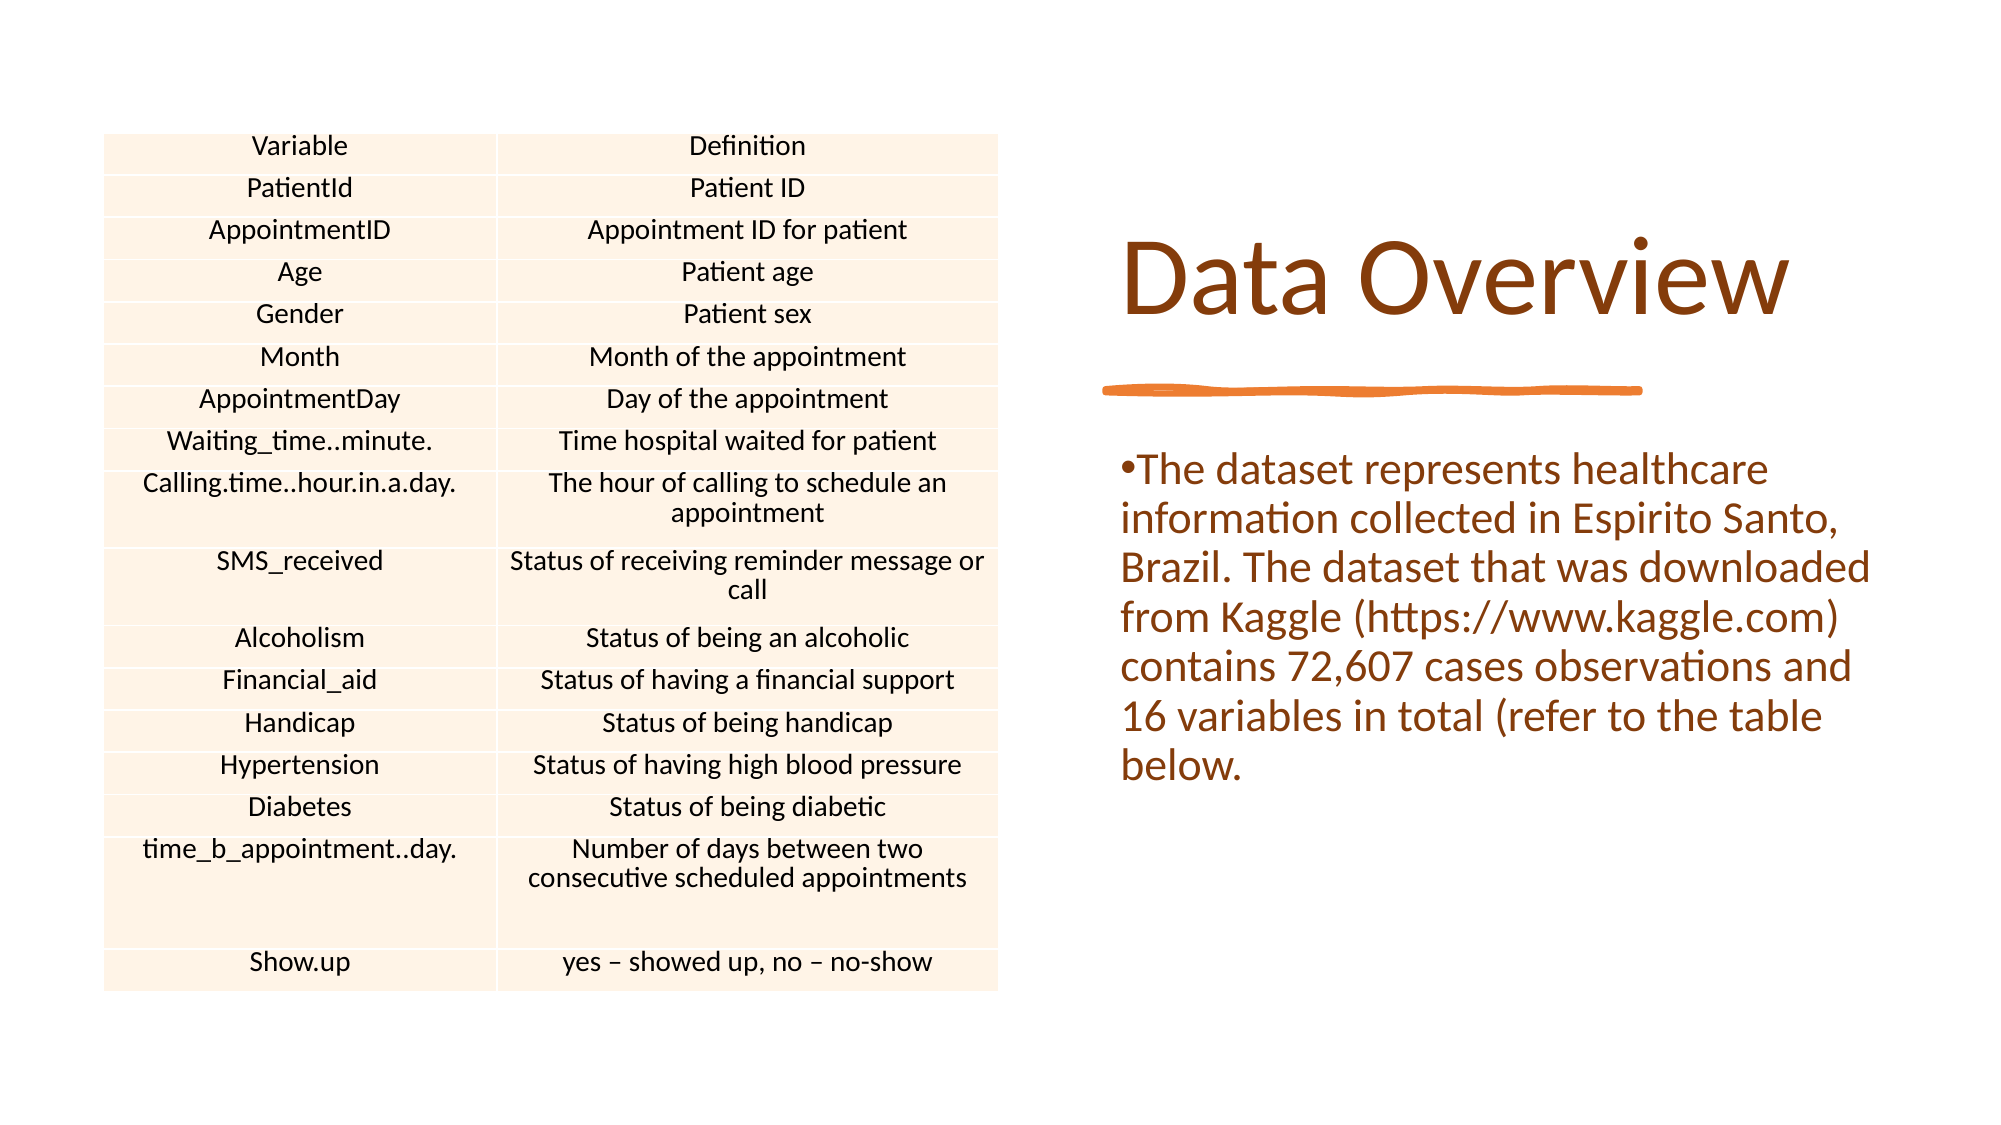

# Data Overview
| Variable | Definition |
| --- | --- |
| PatientId | Patient ID |
| AppointmentID | Appointment ID for patient |
| Age | Patient age |
| Gender | Patient sex |
| Month | Month of the appointment |
| AppointmentDay | Day of the appointment |
| Waiting\_time..minute. | Time hospital waited for patient |
| Calling.time..hour.in.a.day. | The hour of calling to schedule an appointment |
| SMS\_received | Status of receiving reminder message or call |
| Alcoholism | Status of being an alcoholic |
| Financial\_aid | Status of having a financial support |
| Handicap | Status of being handicap |
| Hypertension | Status of having high blood pressure |
| Diabetes | Status of being diabetic |
| time\_b\_appointment..day. | Number of days between two consecutive scheduled appointments |
| Show.up | yes – showed up, no – no-show |

The dataset represents healthcare information collected in Espirito Santo, Brazil. The dataset that was downloaded from Kaggle (https://www.kaggle.com) contains 72,607 cases observations and 16 variables in total (refer to the table below.